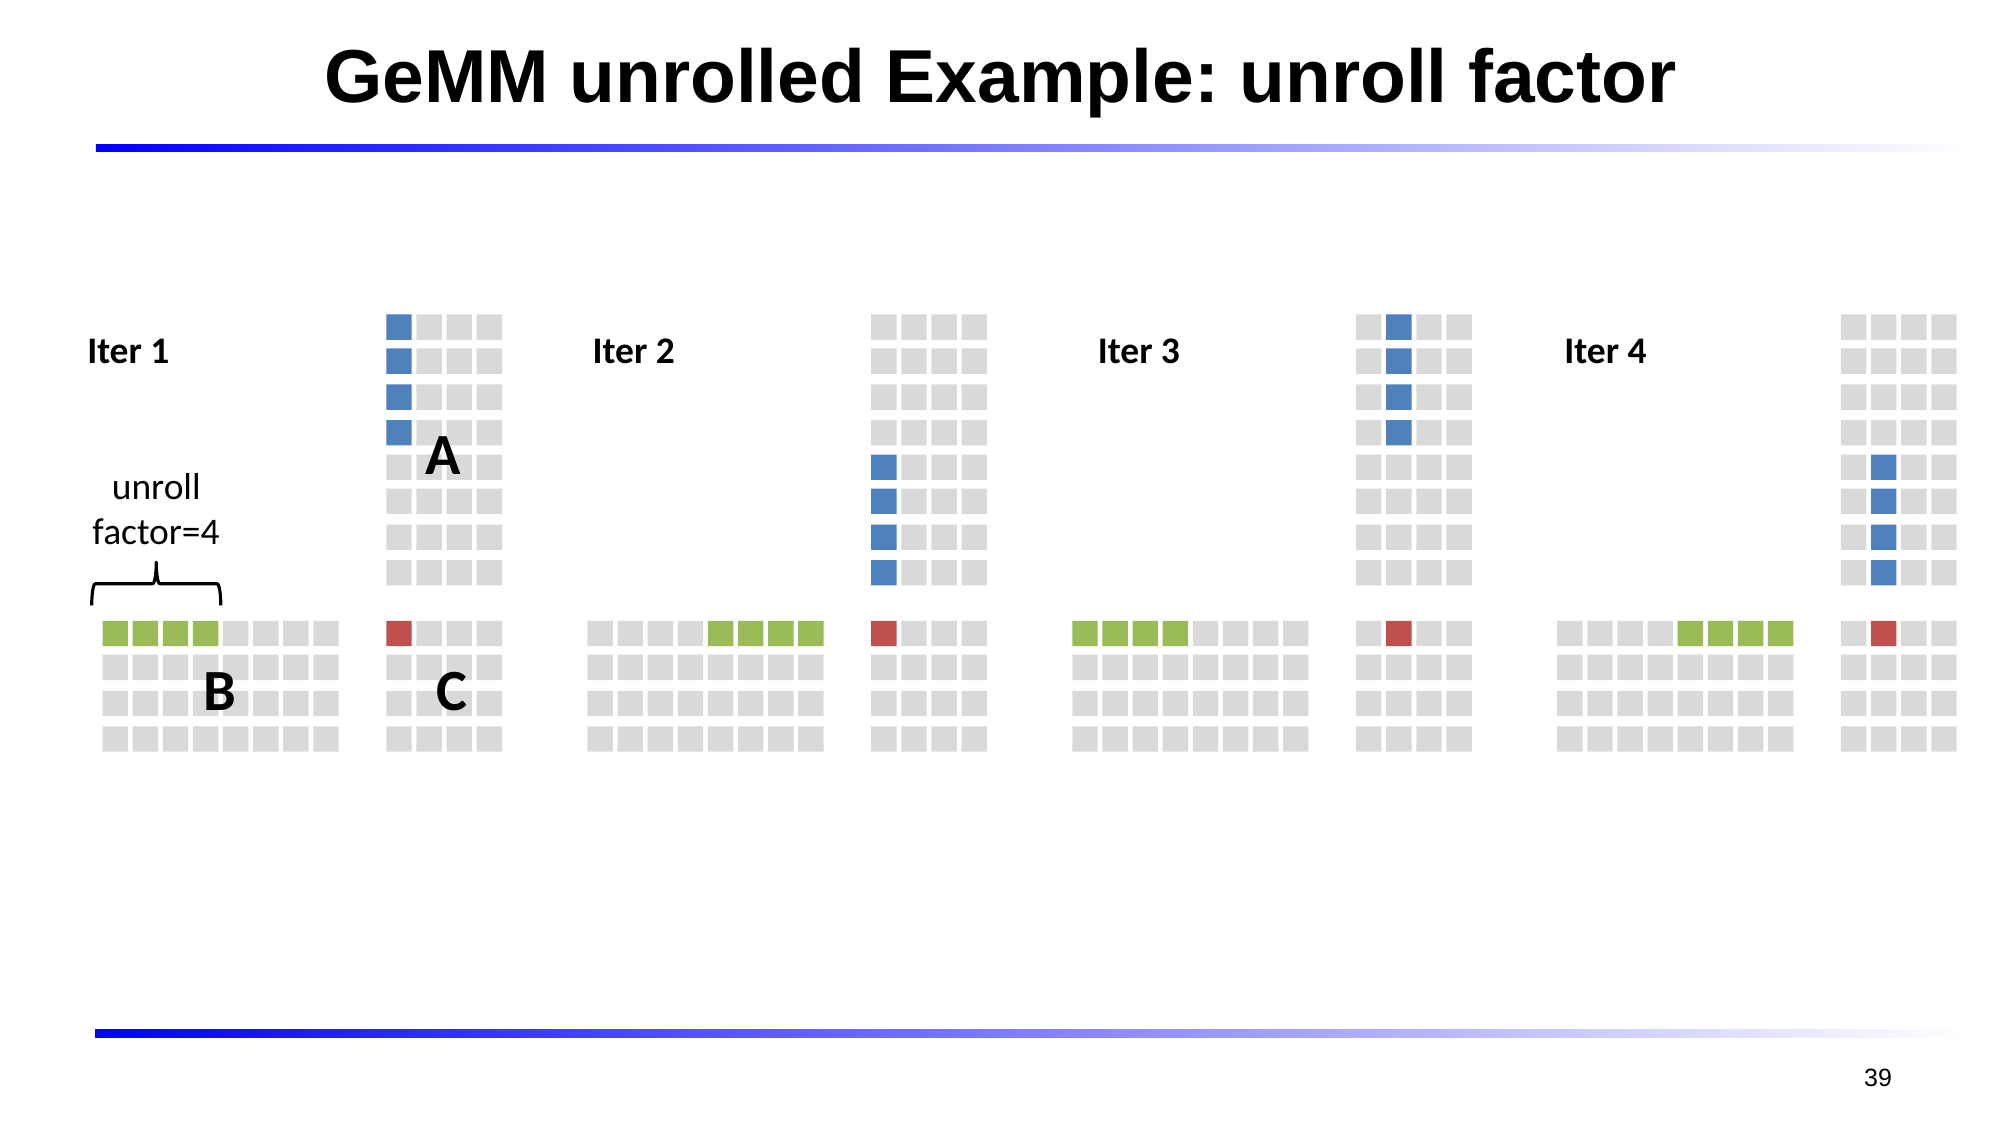

# GeMM unrolled Example: unroll factor

Iter 1
Iter 2
Iter 3
Iter 4
A
unroll factor=4

B
C

39